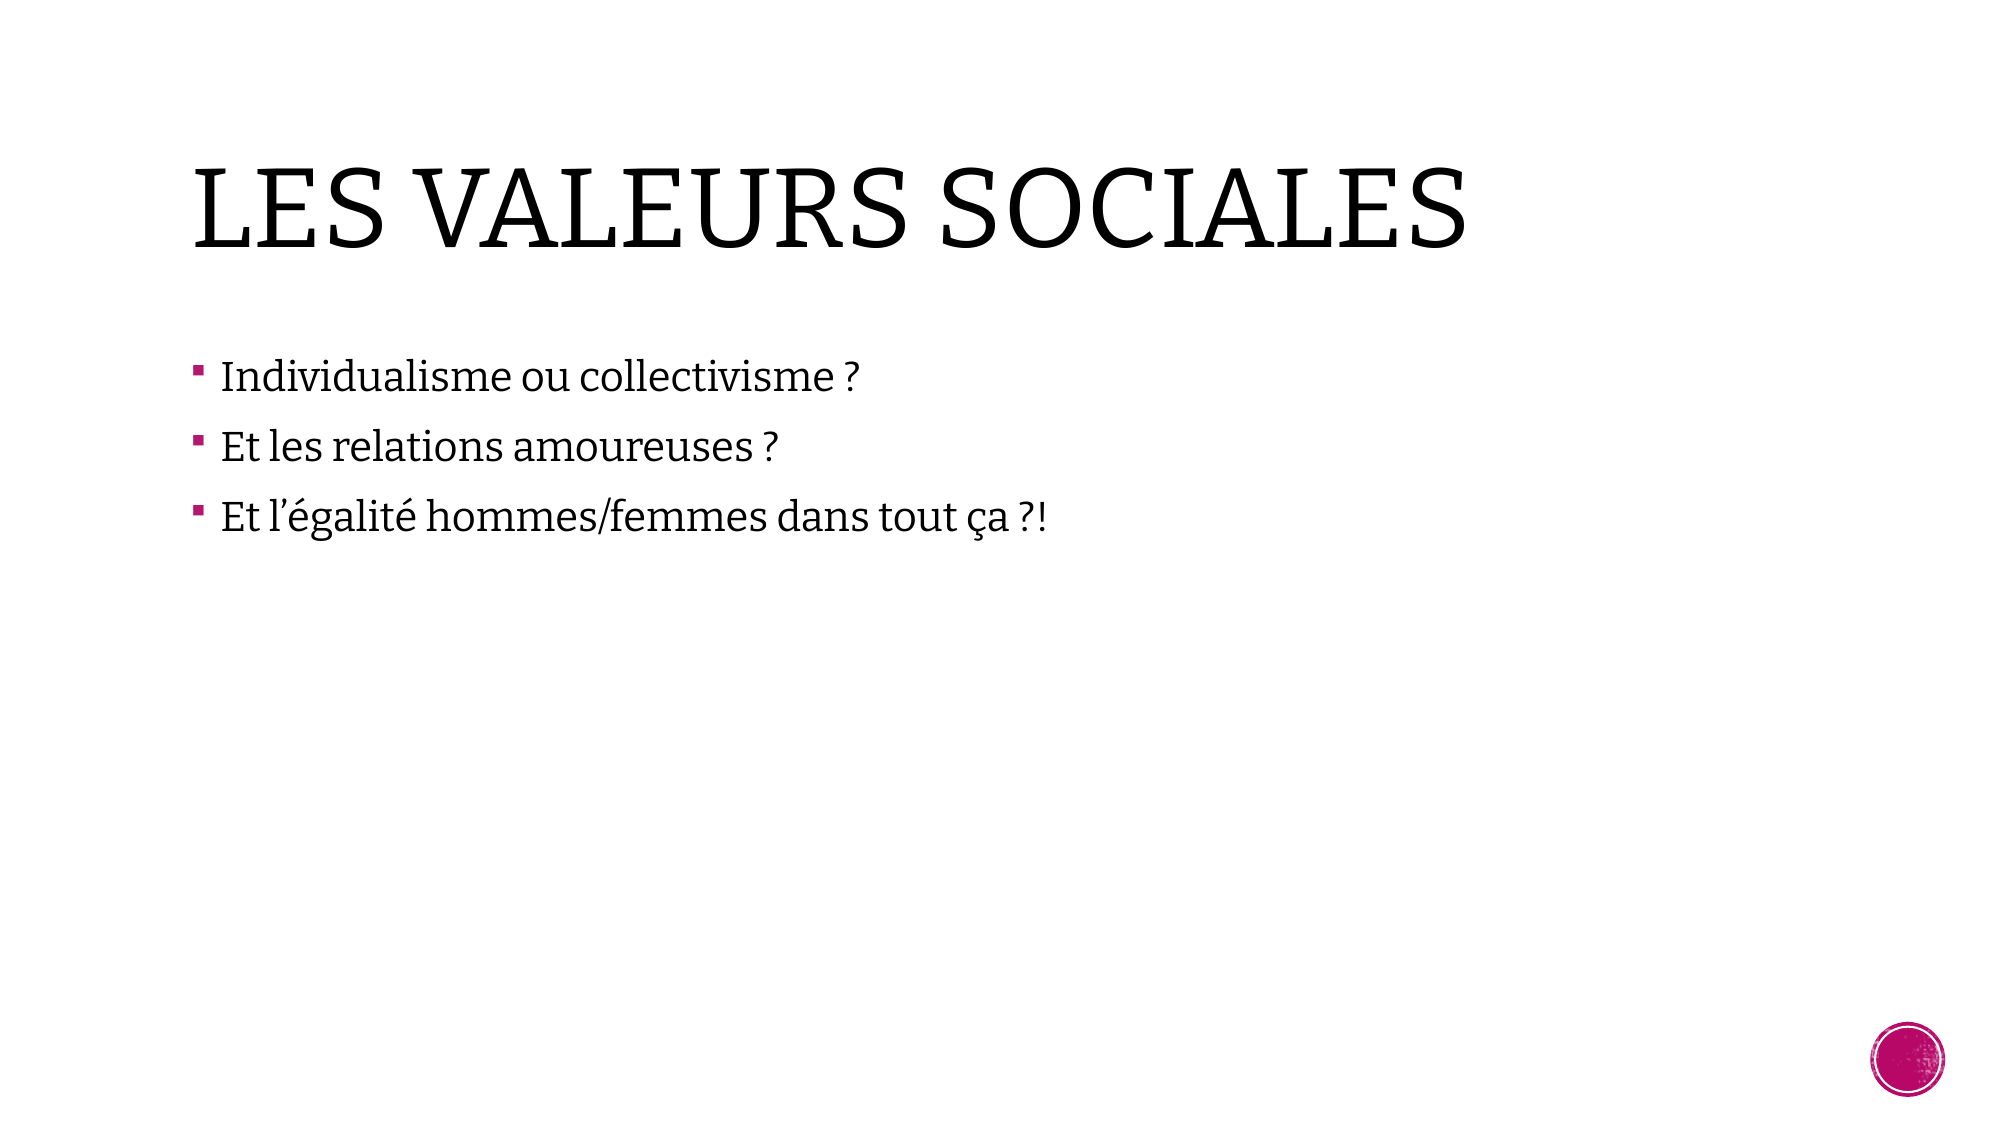

# Les valeurs sociales
Individualisme ou collectivisme ?
Et les relations amoureuses ?
Et l’égalité hommes/femmes dans tout ça ?!